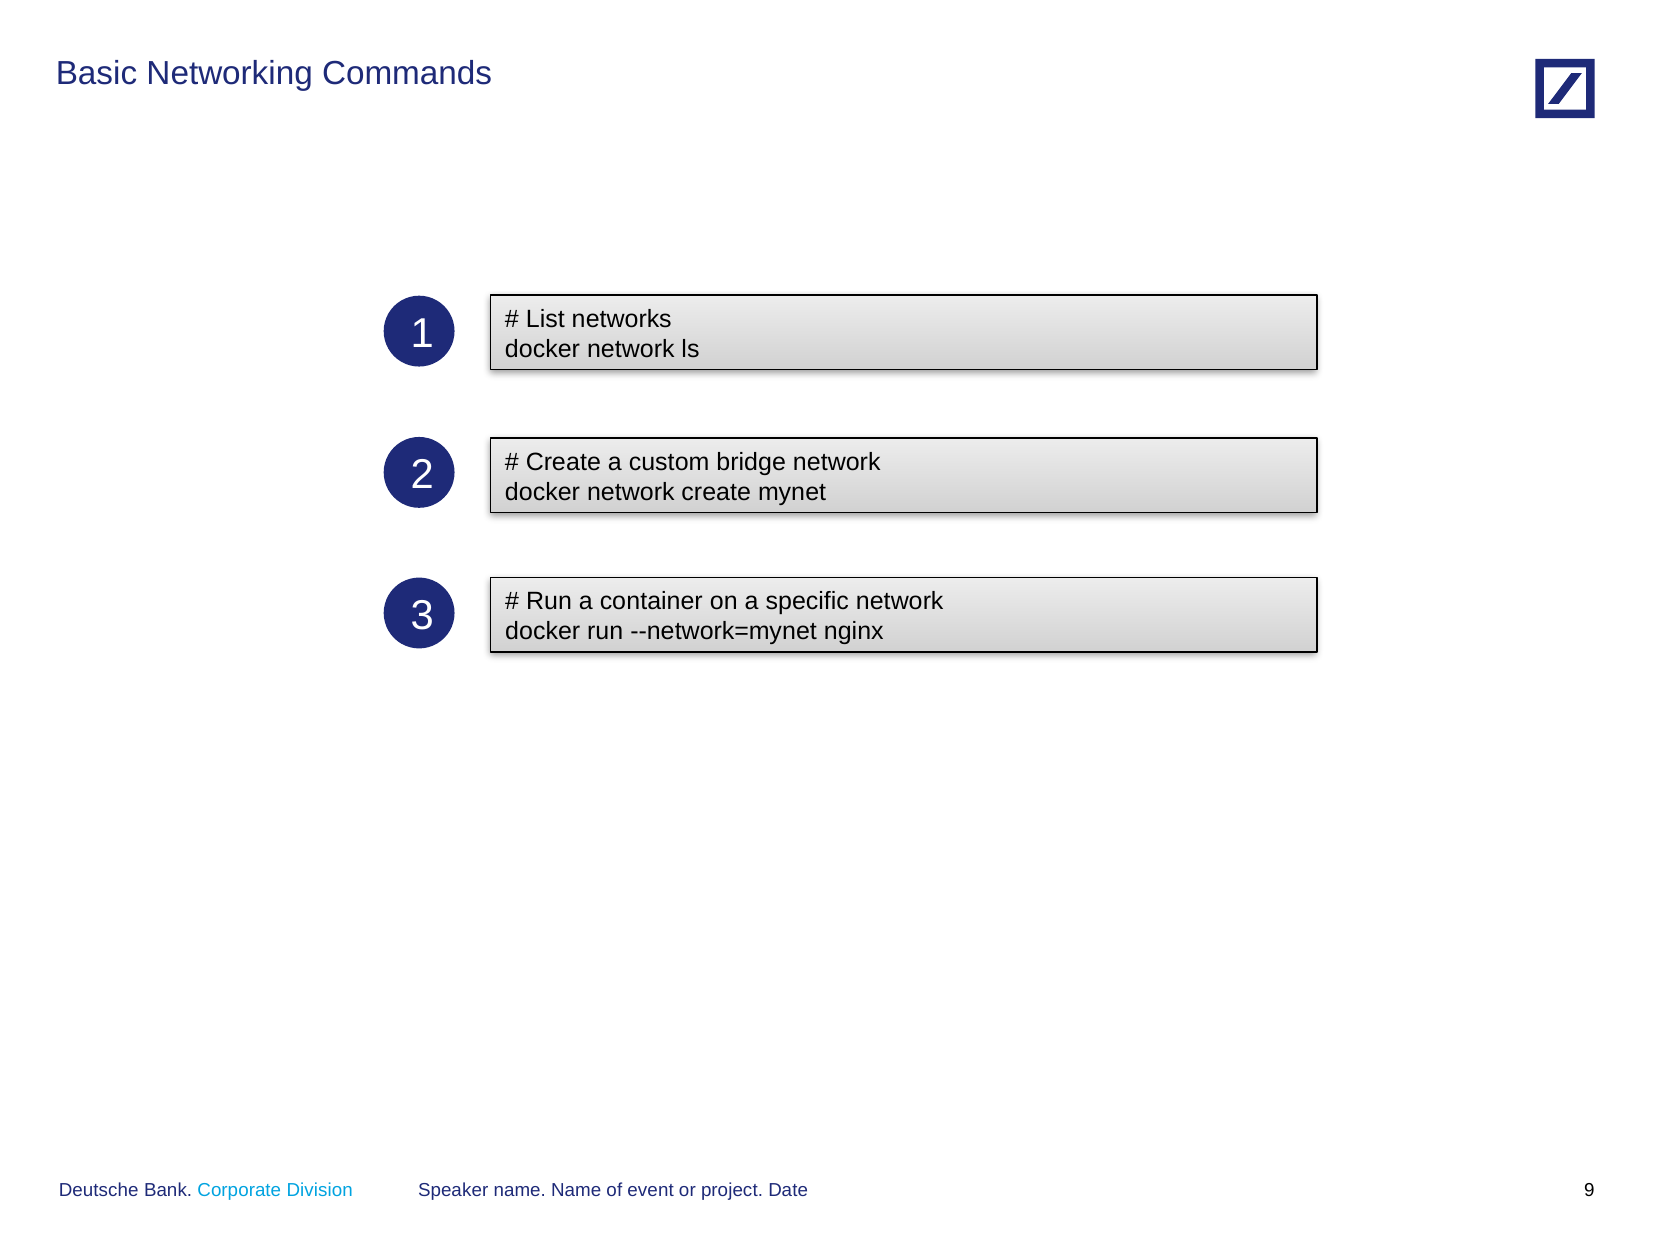

# Basic Networking Commands
# List networks
docker network ls
1
2
# Create a custom bridge network
docker network create mynet
3
# Run a container on a specific network
docker run --network=mynet nginx
Speaker name. Name of event or project. Date
9